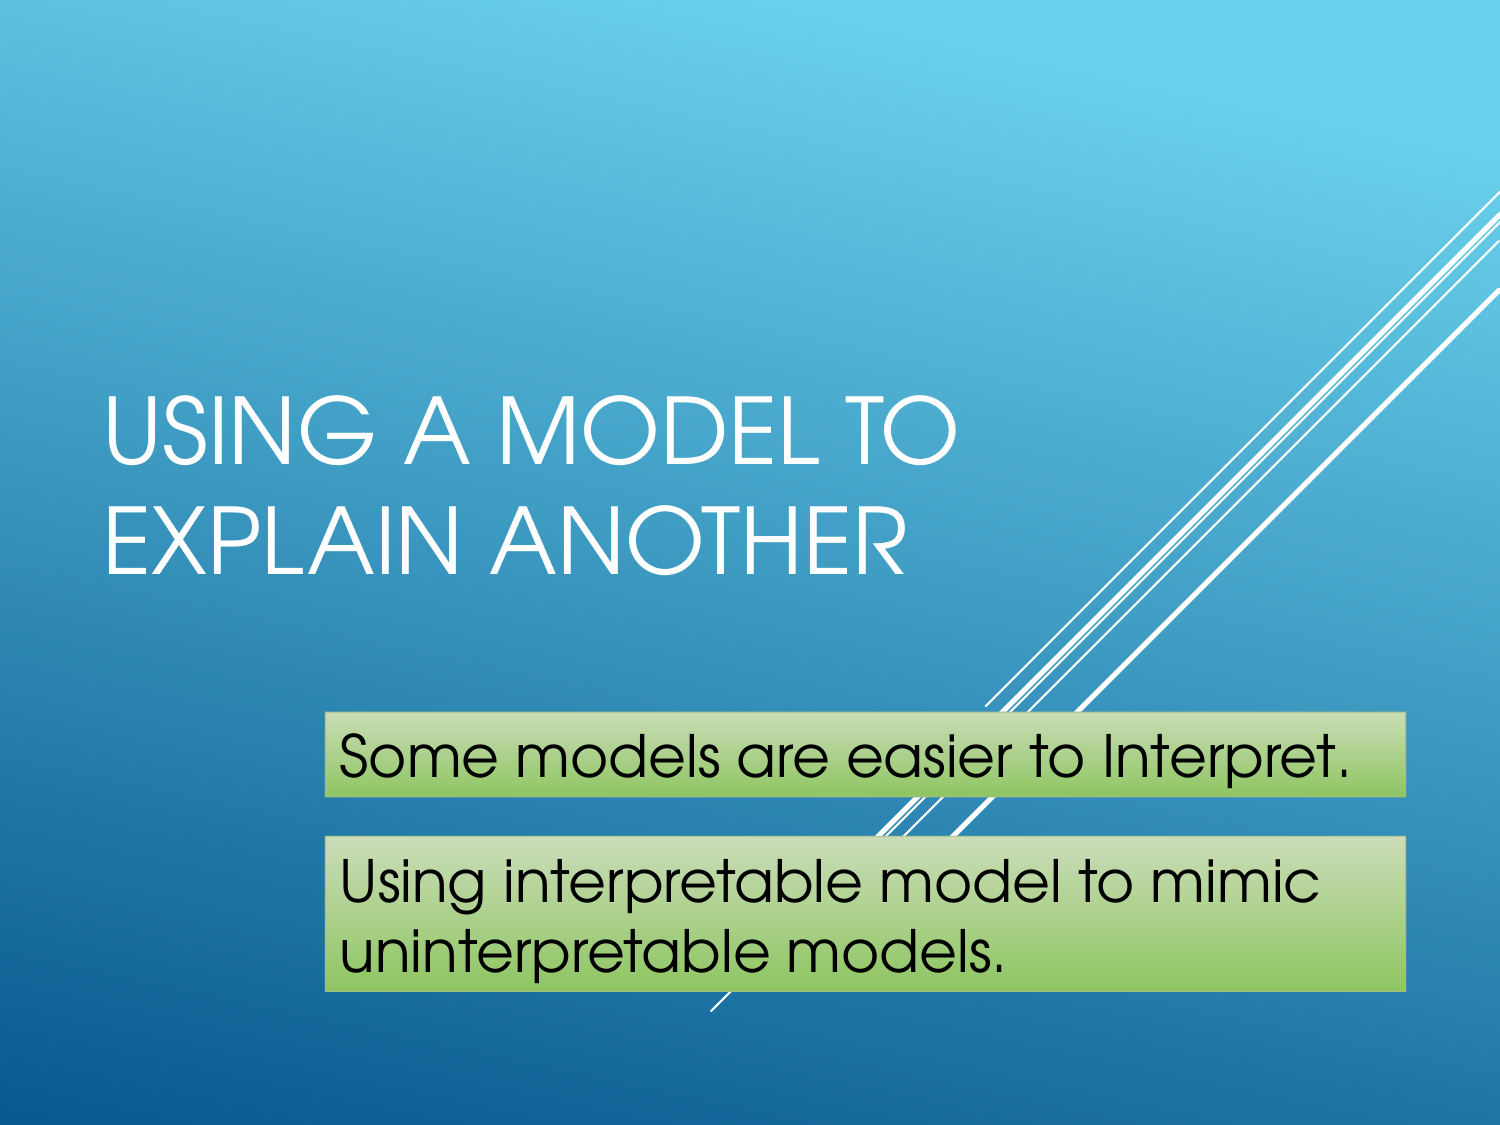

# Using A Model to Explain Another
Some models are easier to Interpret.
Using interpretable model to mimic uninterpretable models.